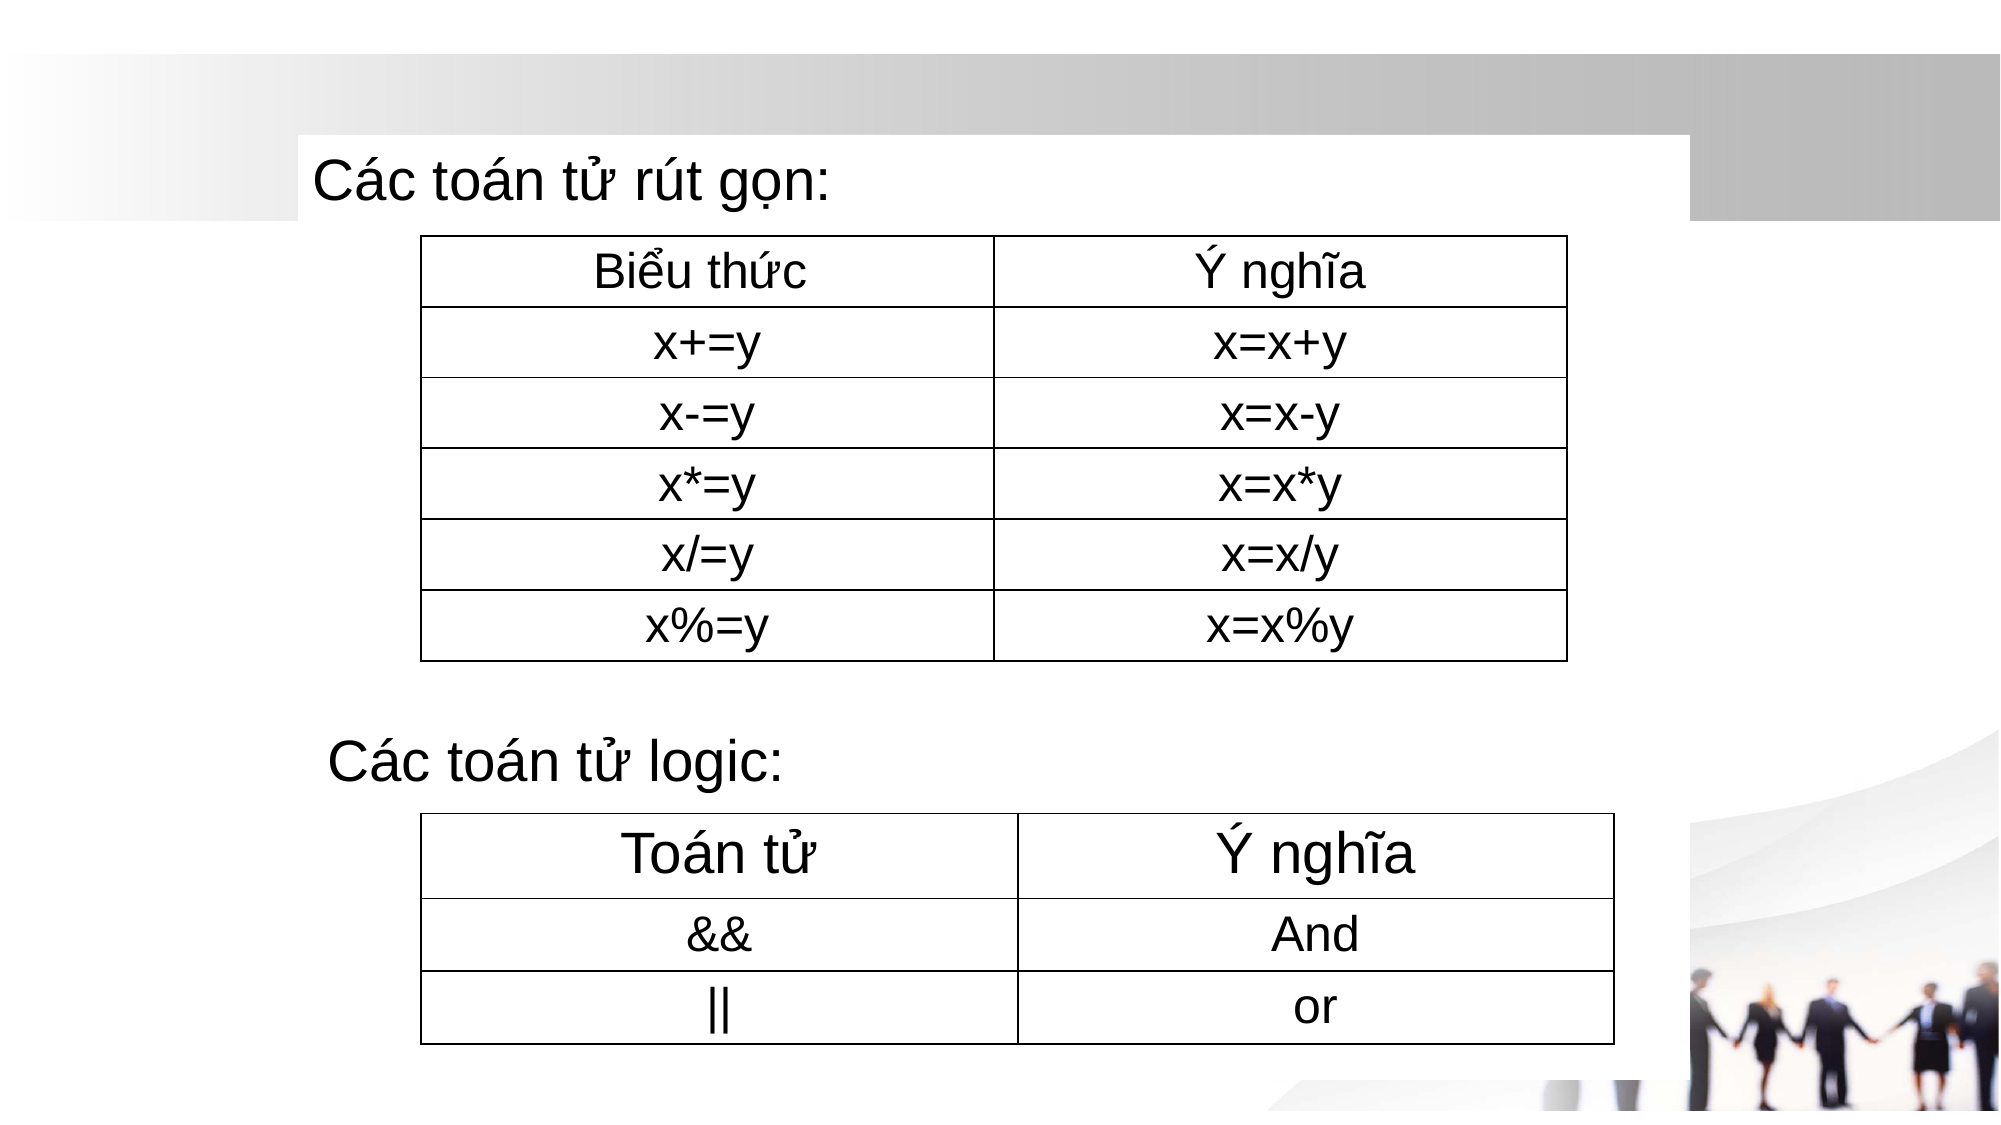

Các toán tử rút gọn:

| Biểu thức | Ý nghĩa |
| --- | --- |
| x+=y | x=x+y |
| x-=y | x=x-y |
| x\*=y | x=x\*y |
| x/=y | x=x/y |
| x%=y | x=x%y |
Các toán tử logic:
| Toán tử | Ý nghĩa |
| --- | --- |
| && | And |
| || | or |